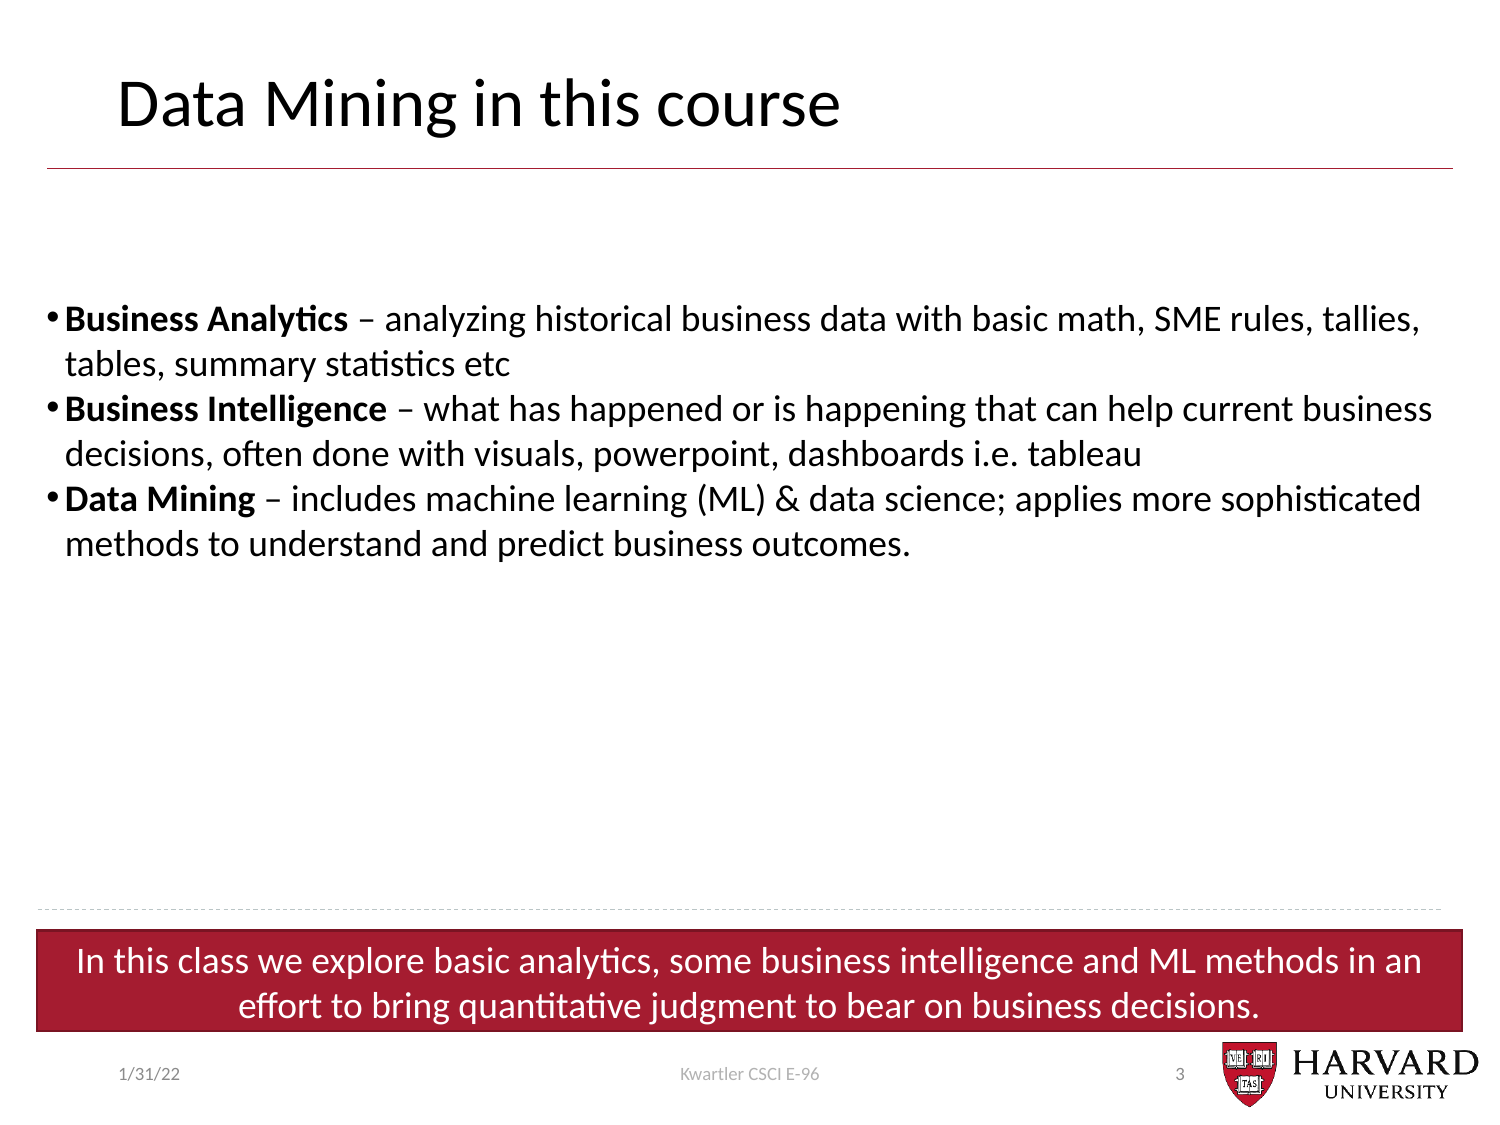

# Data Mining in this course
Business Analytics – analyzing historical business data with basic math, SME rules, tallies, tables, summary statistics etc
Business Intelligence – what has happened or is happening that can help current business decisions, often done with visuals, powerpoint, dashboards i.e. tableau
Data Mining – includes machine learning (ML) & data science; applies more sophisticated methods to understand and predict business outcomes.
In this class we explore basic analytics, some business intelligence and ML methods in an effort to bring quantitative judgment to bear on business decisions.
1/31/22
Kwartler CSCI E-96
3